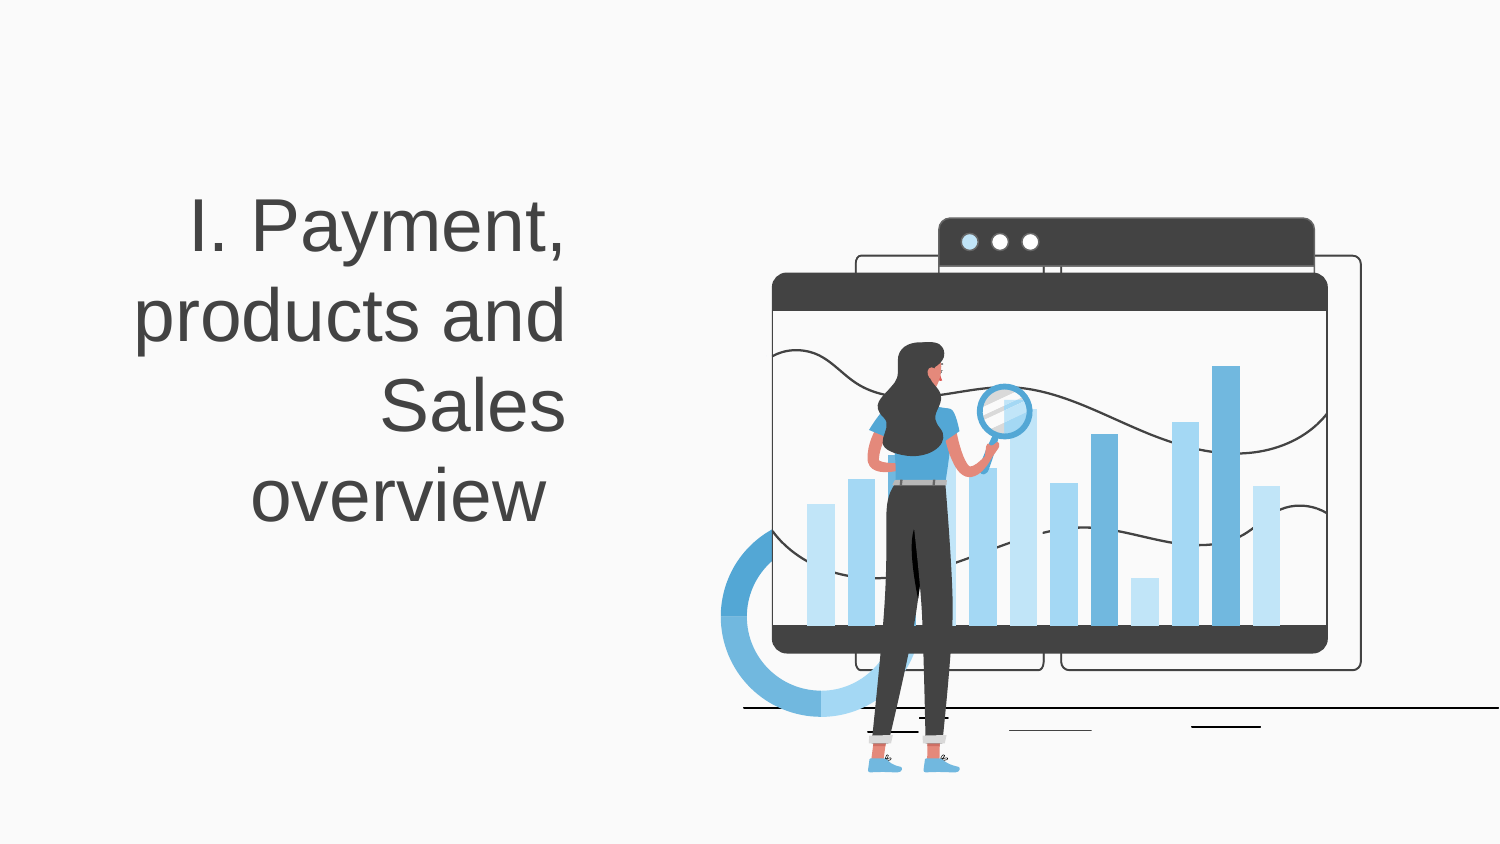

# I. Payment, products and Sales overview